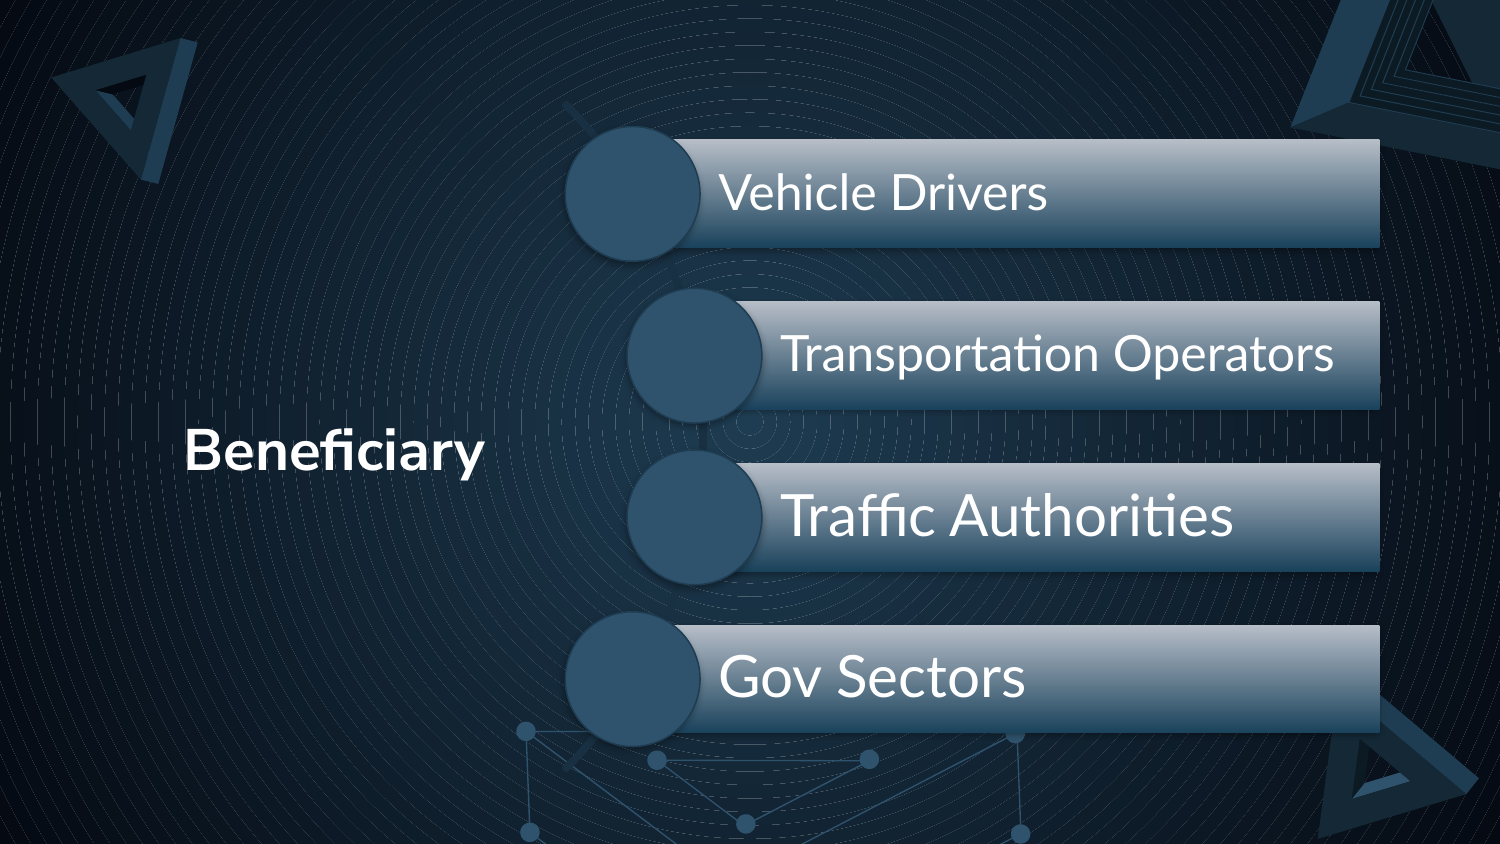

Vehicle Drivers
Transportation Operators
Traffic Authorities
Gov Sectors
# Beneficiary